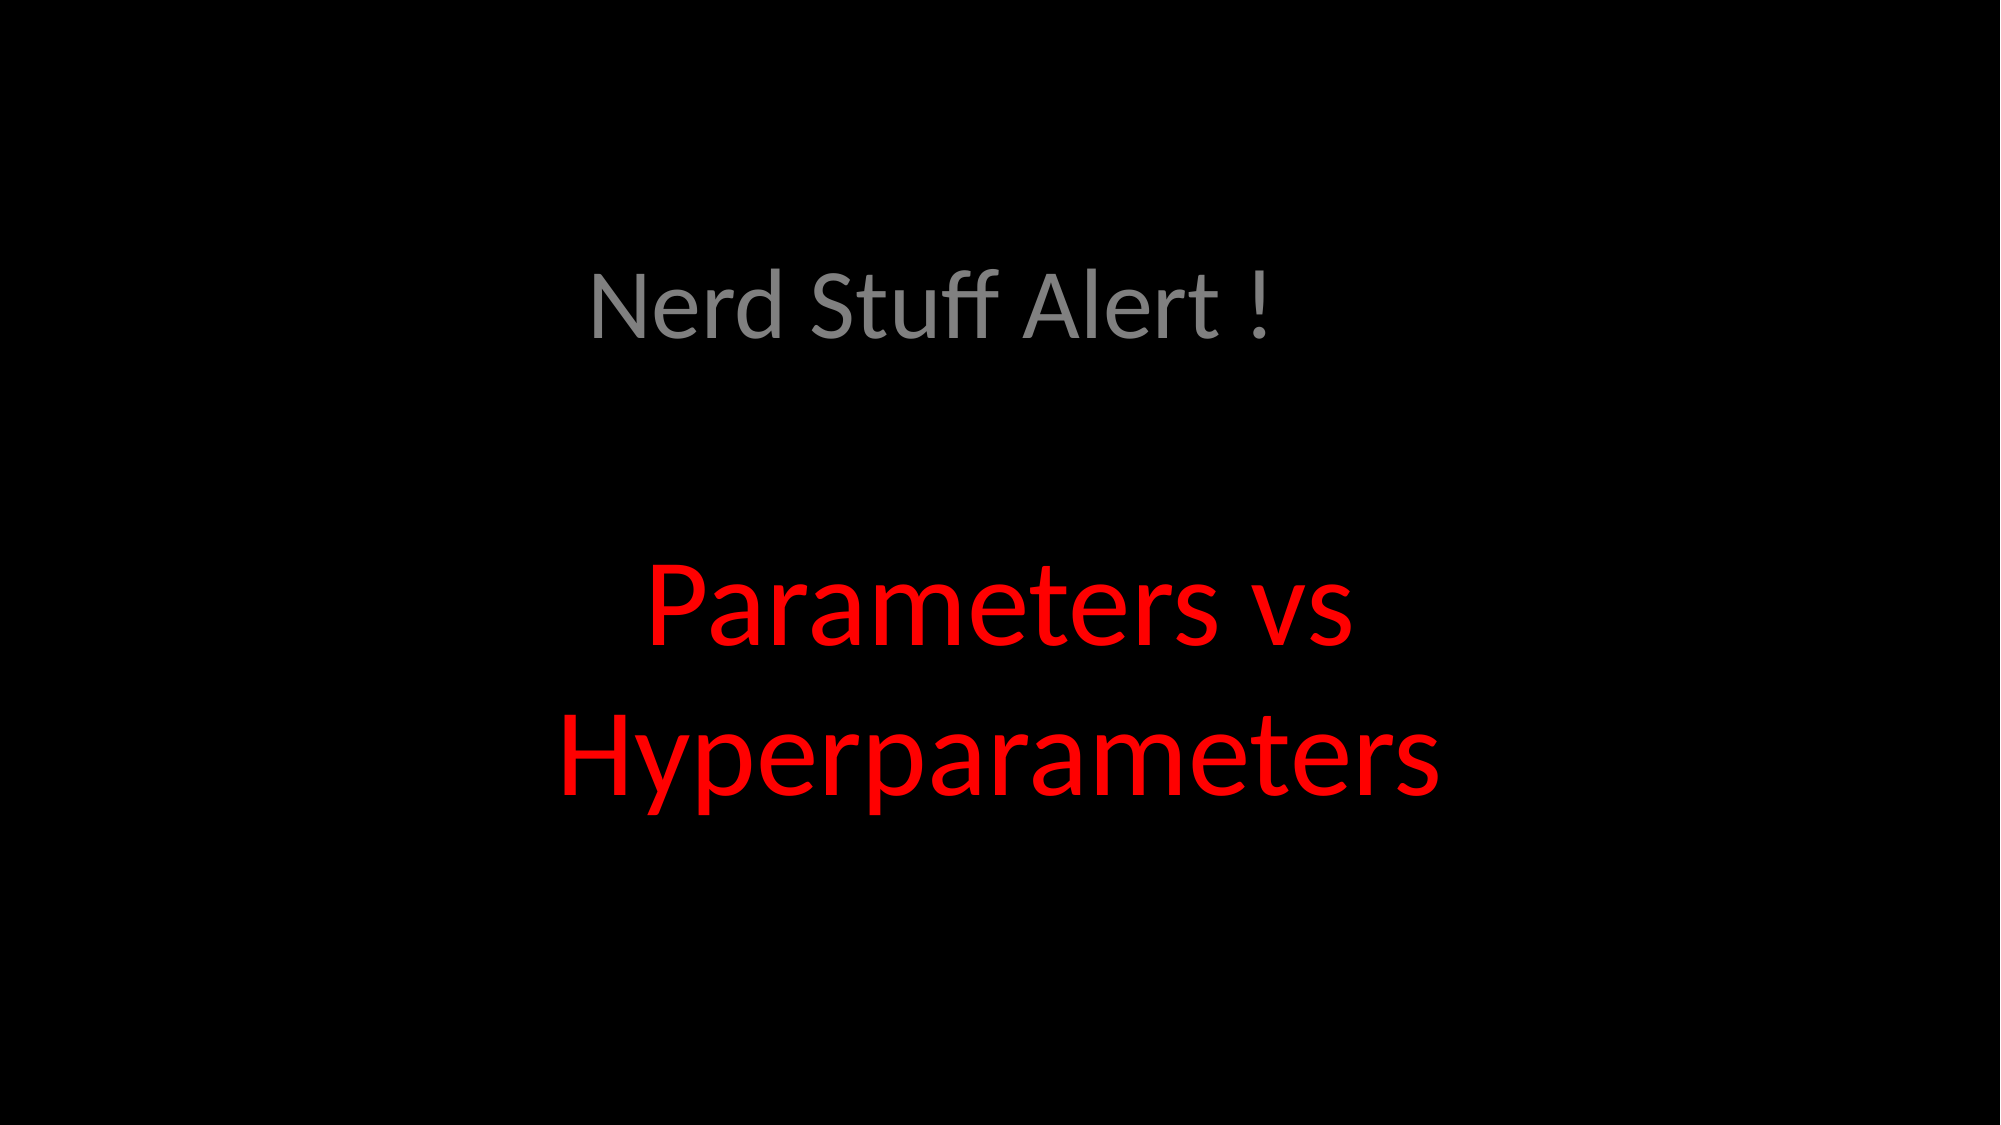

Nerd Stuff Alert !
Parameters vs
Hyperparameters